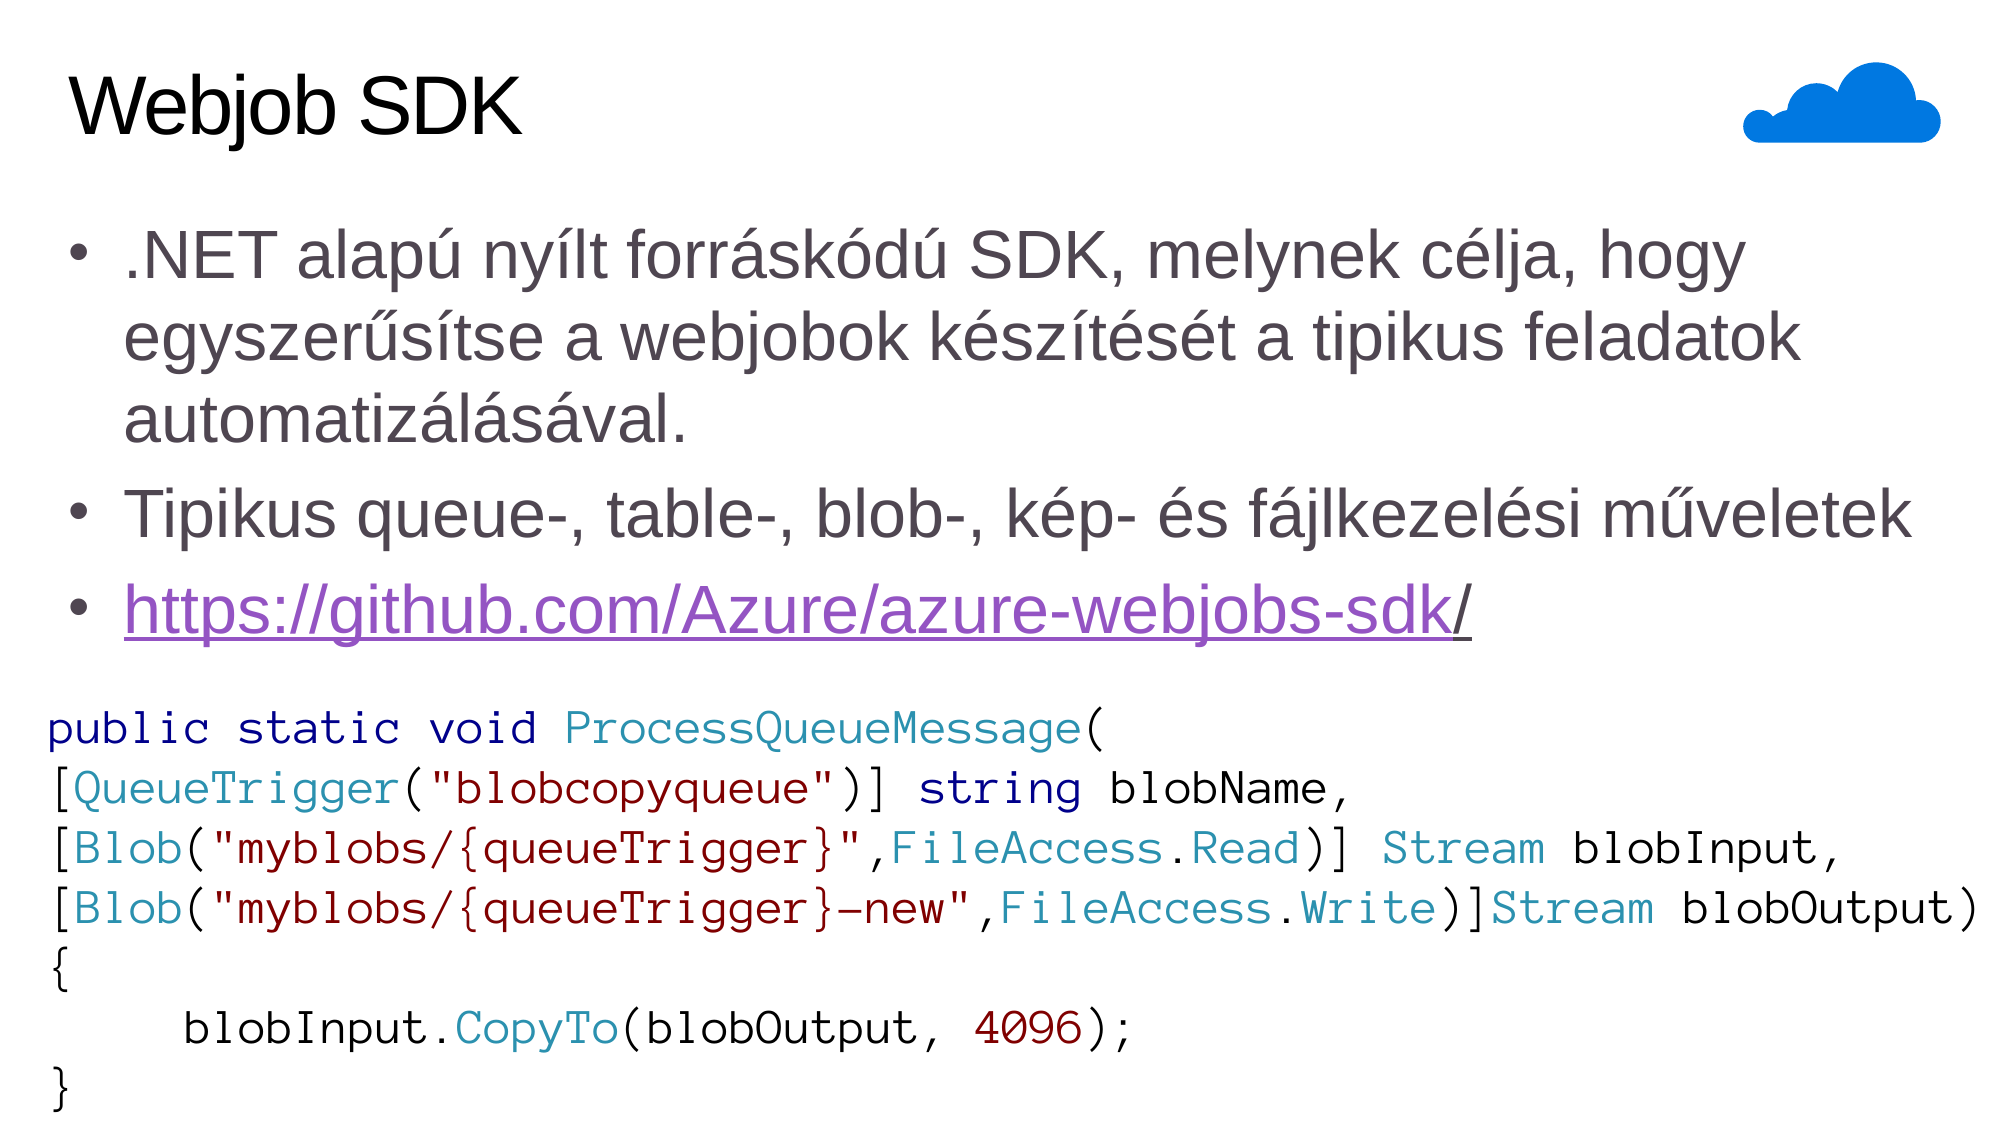

# Webjob SDK
.NET alapú nyílt forráskódú SDK, melynek célja, hogy egyszerűsítse a webjobok készítését a tipikus feladatok automatizálásával.
Tipikus queue-, table-, blob-, kép- és fájlkezelési műveletek
https://github.com/Azure/azure-webjobs-sdk/
public static void ProcessQueueMessage(
[QueueTrigger("blobcopyqueue")] string blobName,
[Blob("myblobs/{queueTrigger}",FileAccess.Read)] Stream blobInput,
[Blob("myblobs/{queueTrigger}-new",FileAccess.Write)]Stream blobOutput)
{
     blobInput.CopyTo(blobOutput, 4096);
}